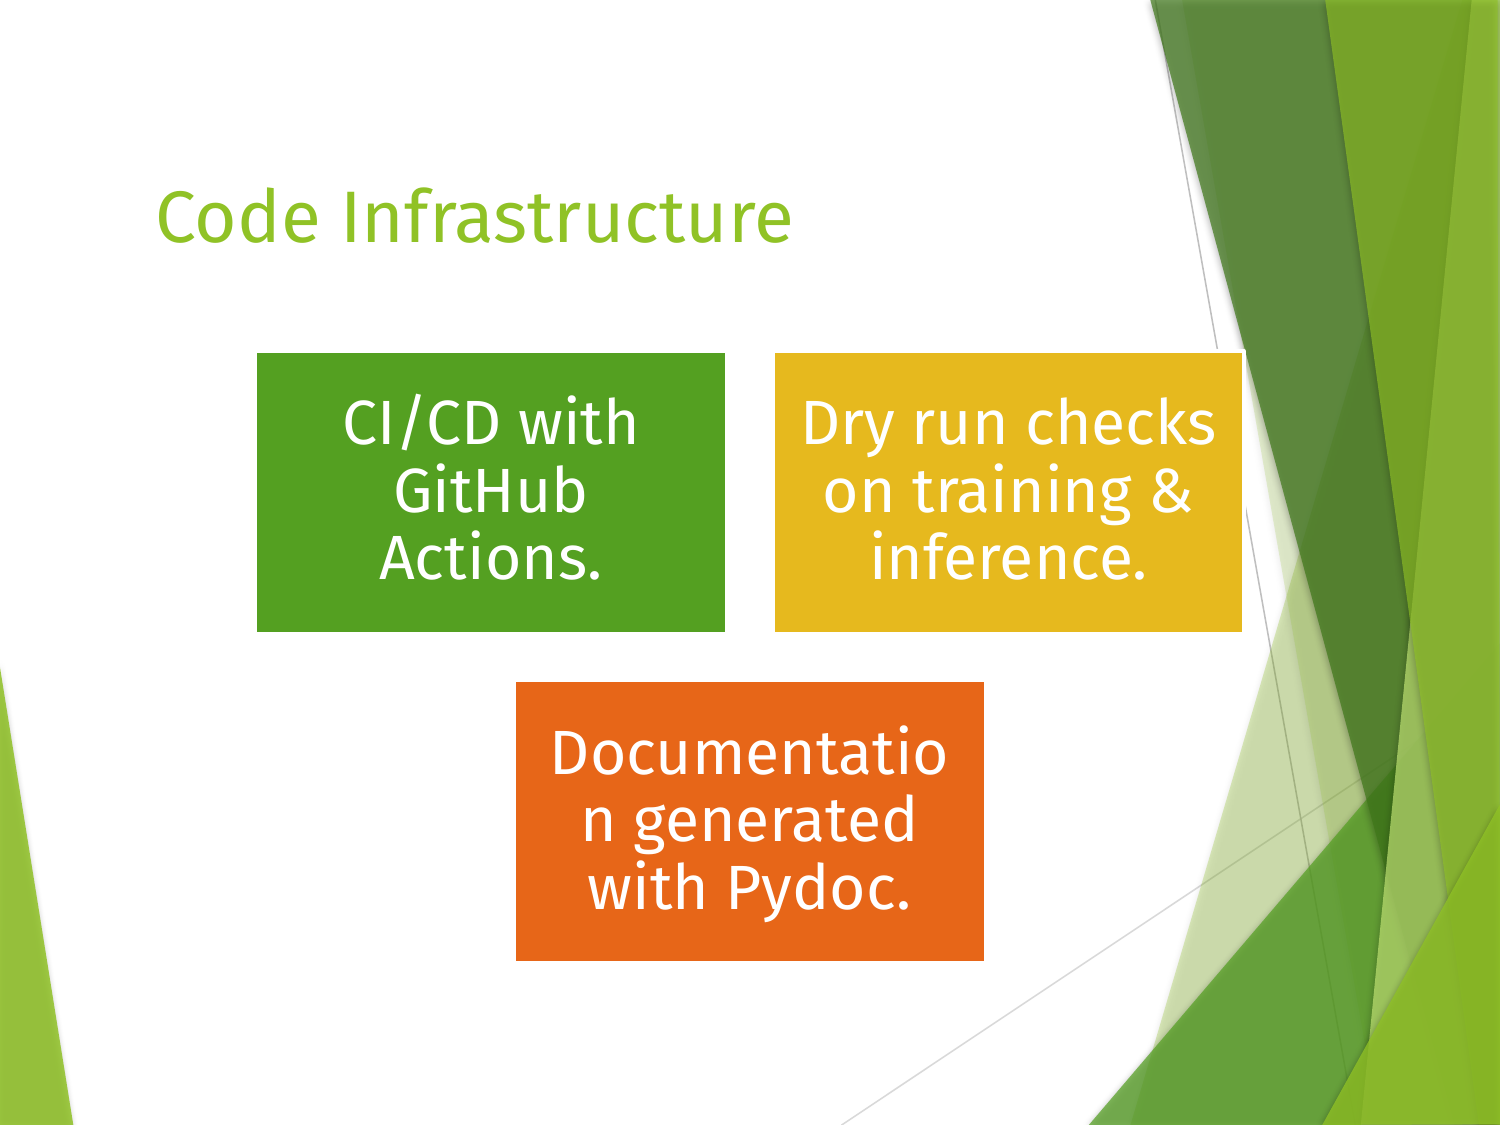

# Code Infrastructure
CI/CD with GitHub Actions.
Dry run checks on training & inference.
Documentation generated with Pydoc.